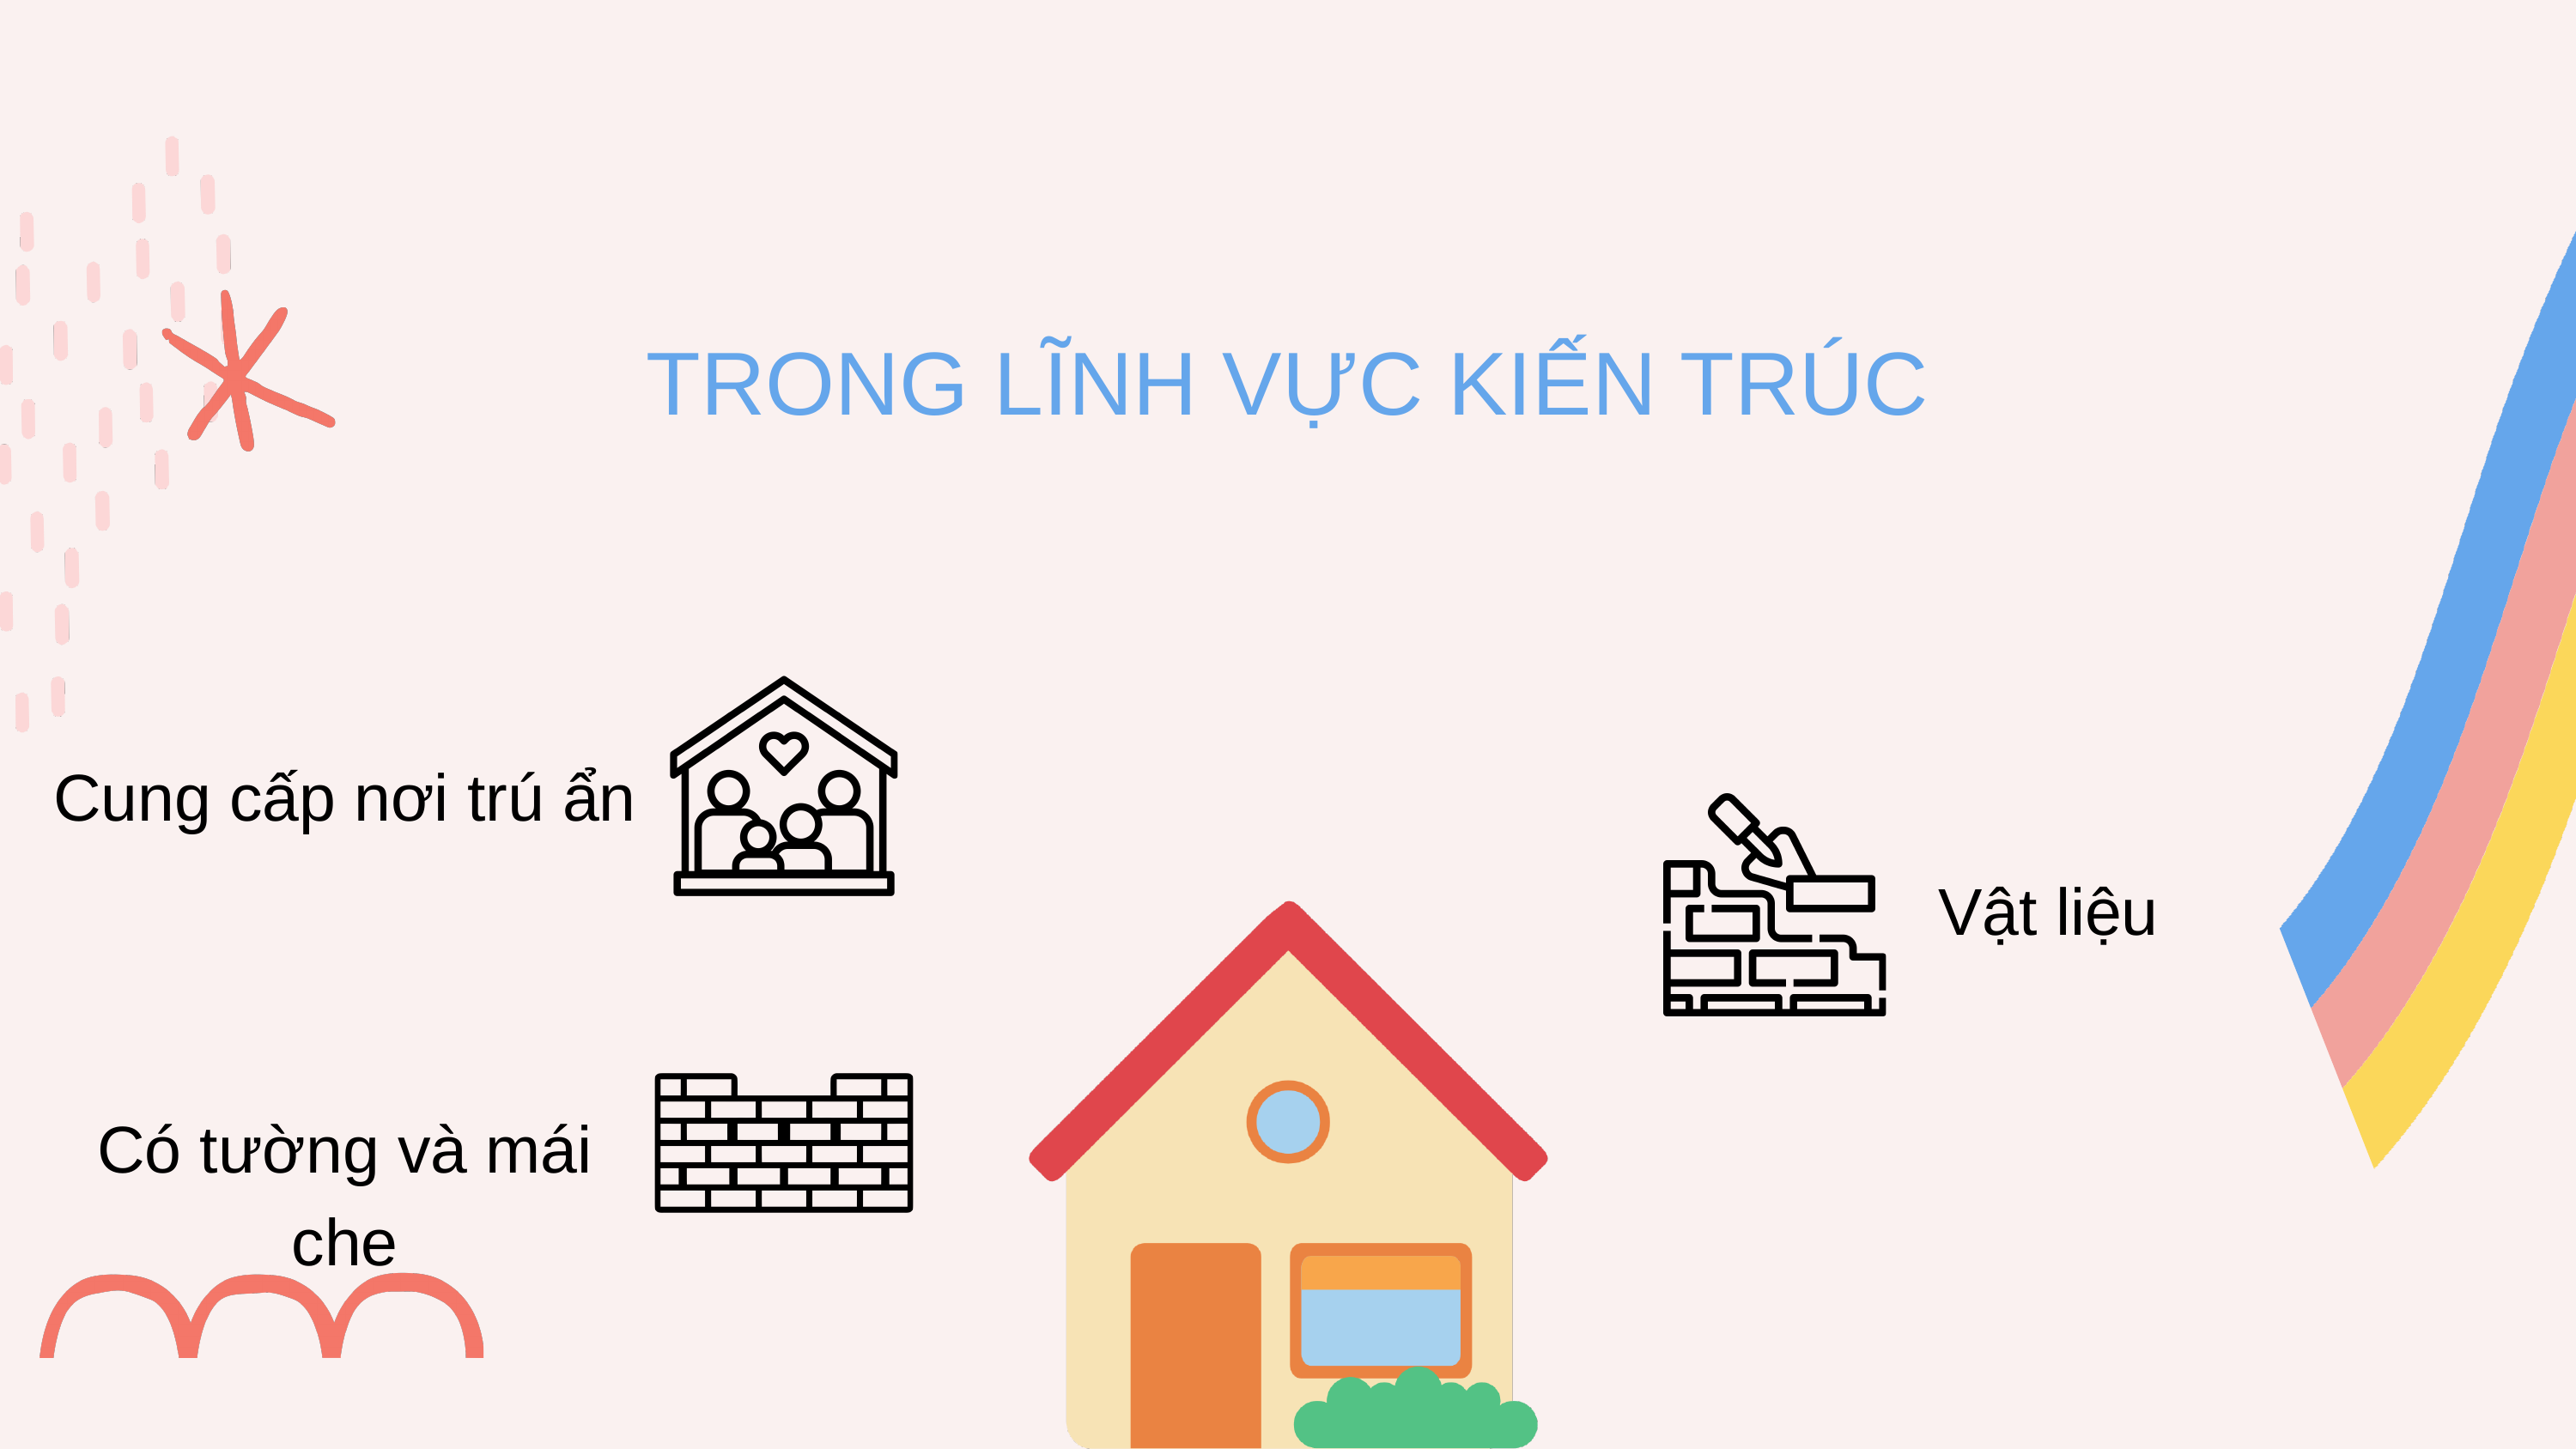

TRONG LĨNH VỰC KIẾN TRÚC

Cung cấp nơi trú ẩn

Vật liệu

Có tường và mái che